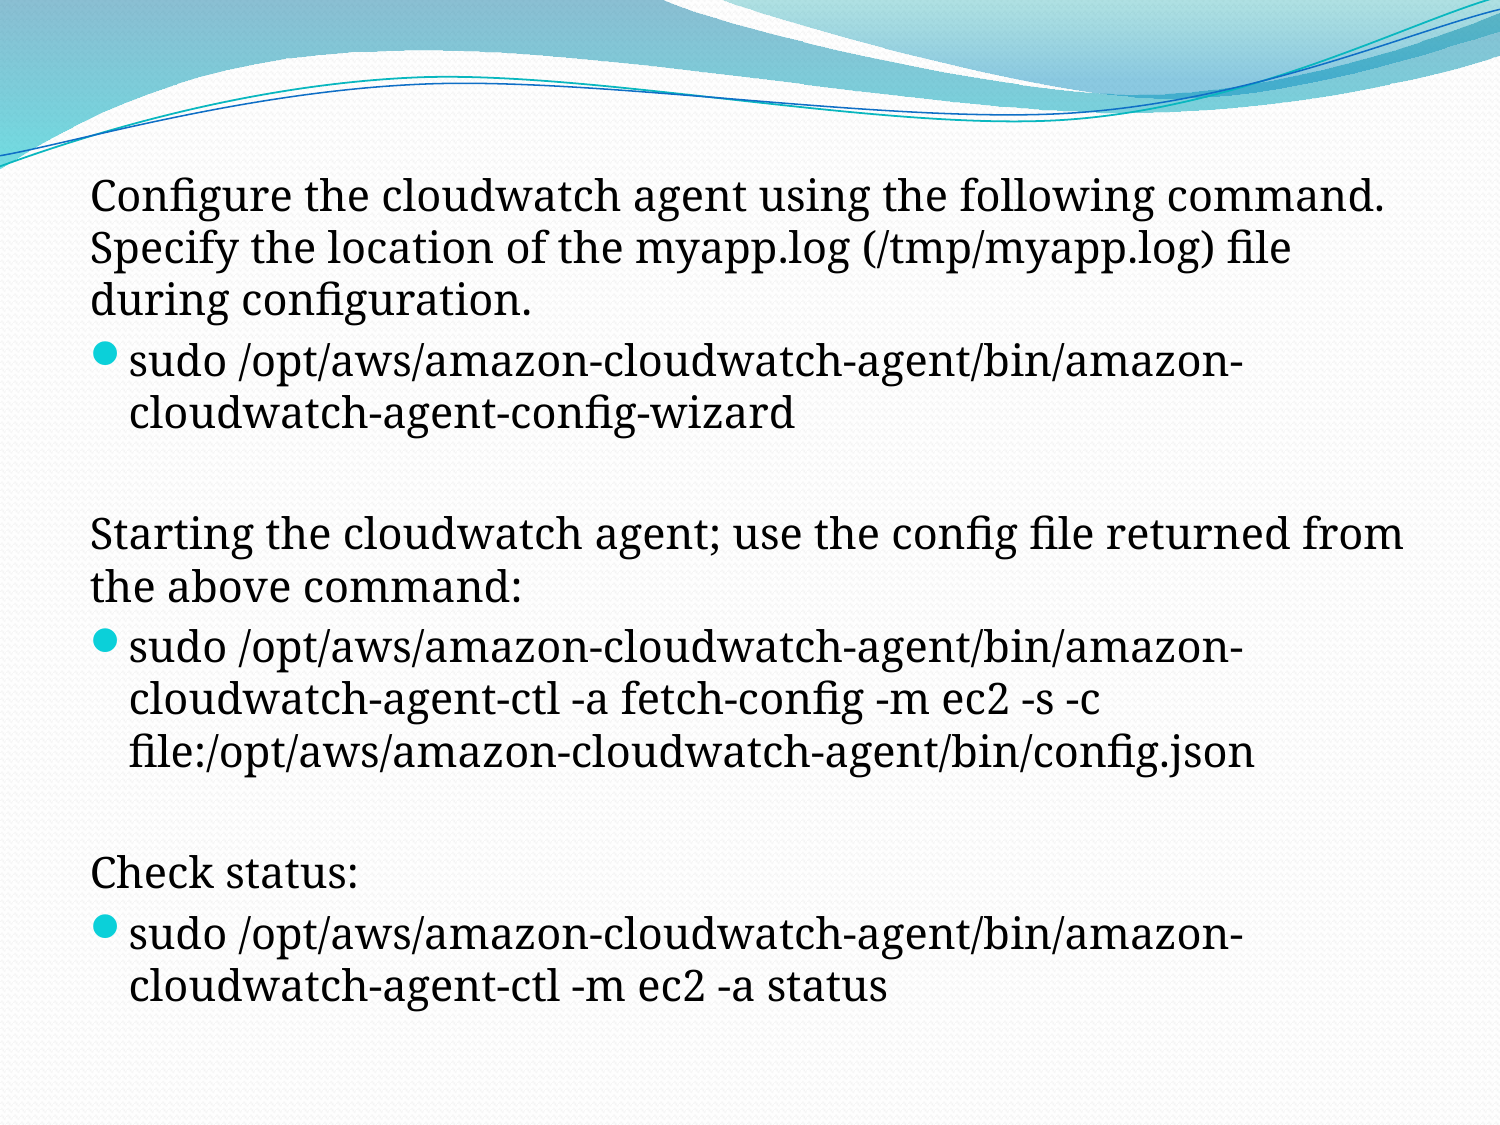

Configure the cloudwatch agent using the following command. Specify the location of the myapp.log (/tmp/myapp.log) file during configuration.
sudo /opt/aws/amazon-cloudwatch-agent/bin/amazon-cloudwatch-agent-config-wizard

Starting the cloudwatch agent; use the config file returned from the above command:
sudo /opt/aws/amazon-cloudwatch-agent/bin/amazon-cloudwatch-agent-ctl -a fetch-config -m ec2 -s -c file:/opt/aws/amazon-cloudwatch-agent/bin/config.json

Check status:
sudo /opt/aws/amazon-cloudwatch-agent/bin/amazon-cloudwatch-agent-ctl -m ec2 -a status